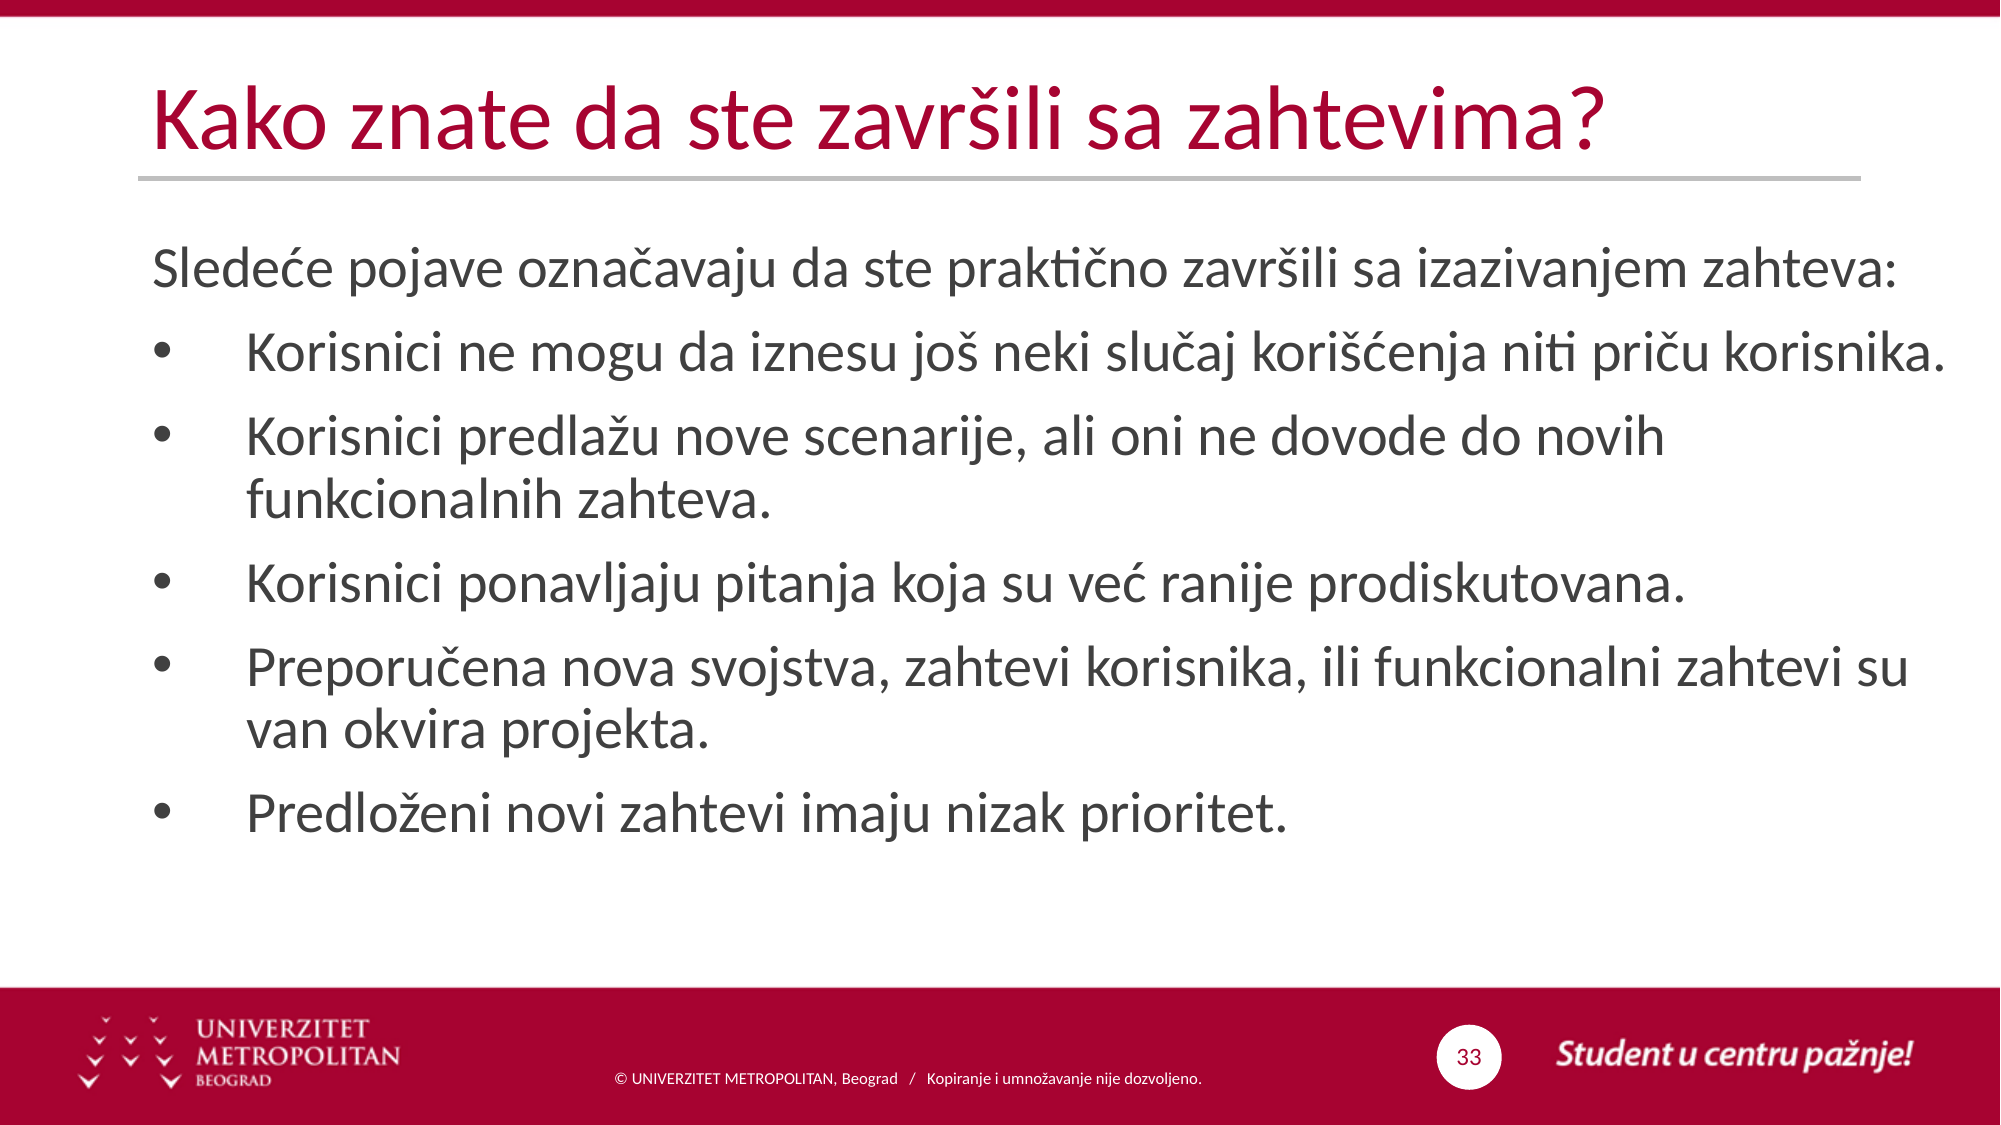

# Kako znate da ste završili sa zahtevima?
Sledeće pojave označavaju da ste praktično završili sa izazivanjem zahteva:
Korisnici ne mogu da iznesu još neki slučaj korišćenja niti priču korisnika.
Korisnici predlažu nove scenarije, ali oni ne dovode do novih funkcionalnih zahteva.
Korisnici ponavljaju pitanja koja su već ranije prodiskutovana.
Preporučena nova svojstva, zahtevi korisnika, ili funkcionalni zahtevi su van okvira projekta.
Predloženi novi zahtevi imaju nizak prioritet.